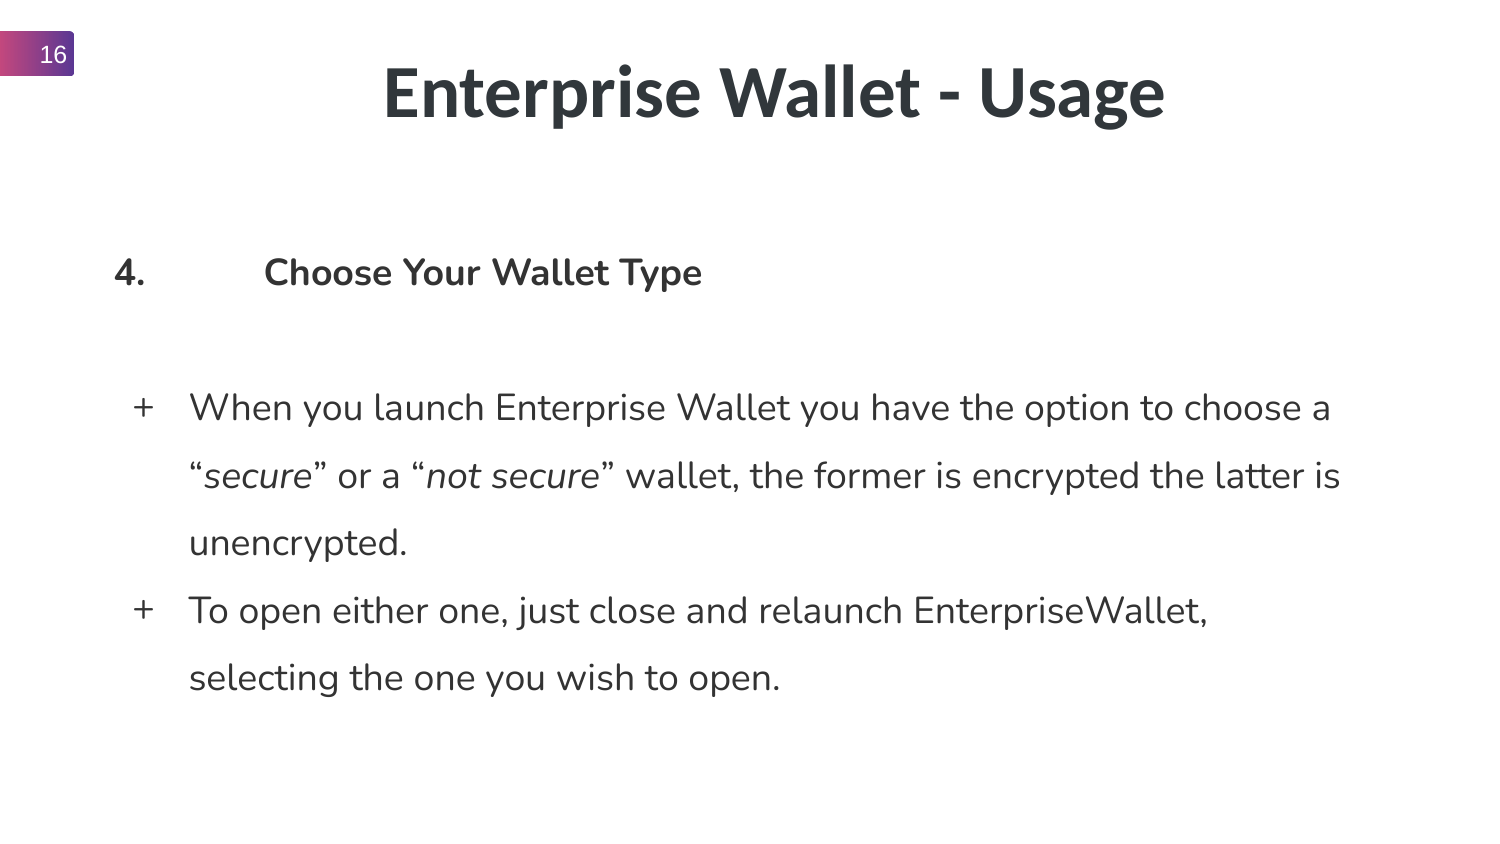

16
Enterprise Wallet - Usage
4. 	Choose Your Wallet Type

When you launch Enterprise Wallet you have the option to choose a “secure” or a “not secure” wallet, the former is encrypted the latter is unencrypted.
To open either one, just close and relaunch EnterpriseWallet, selecting the one you wish to open.